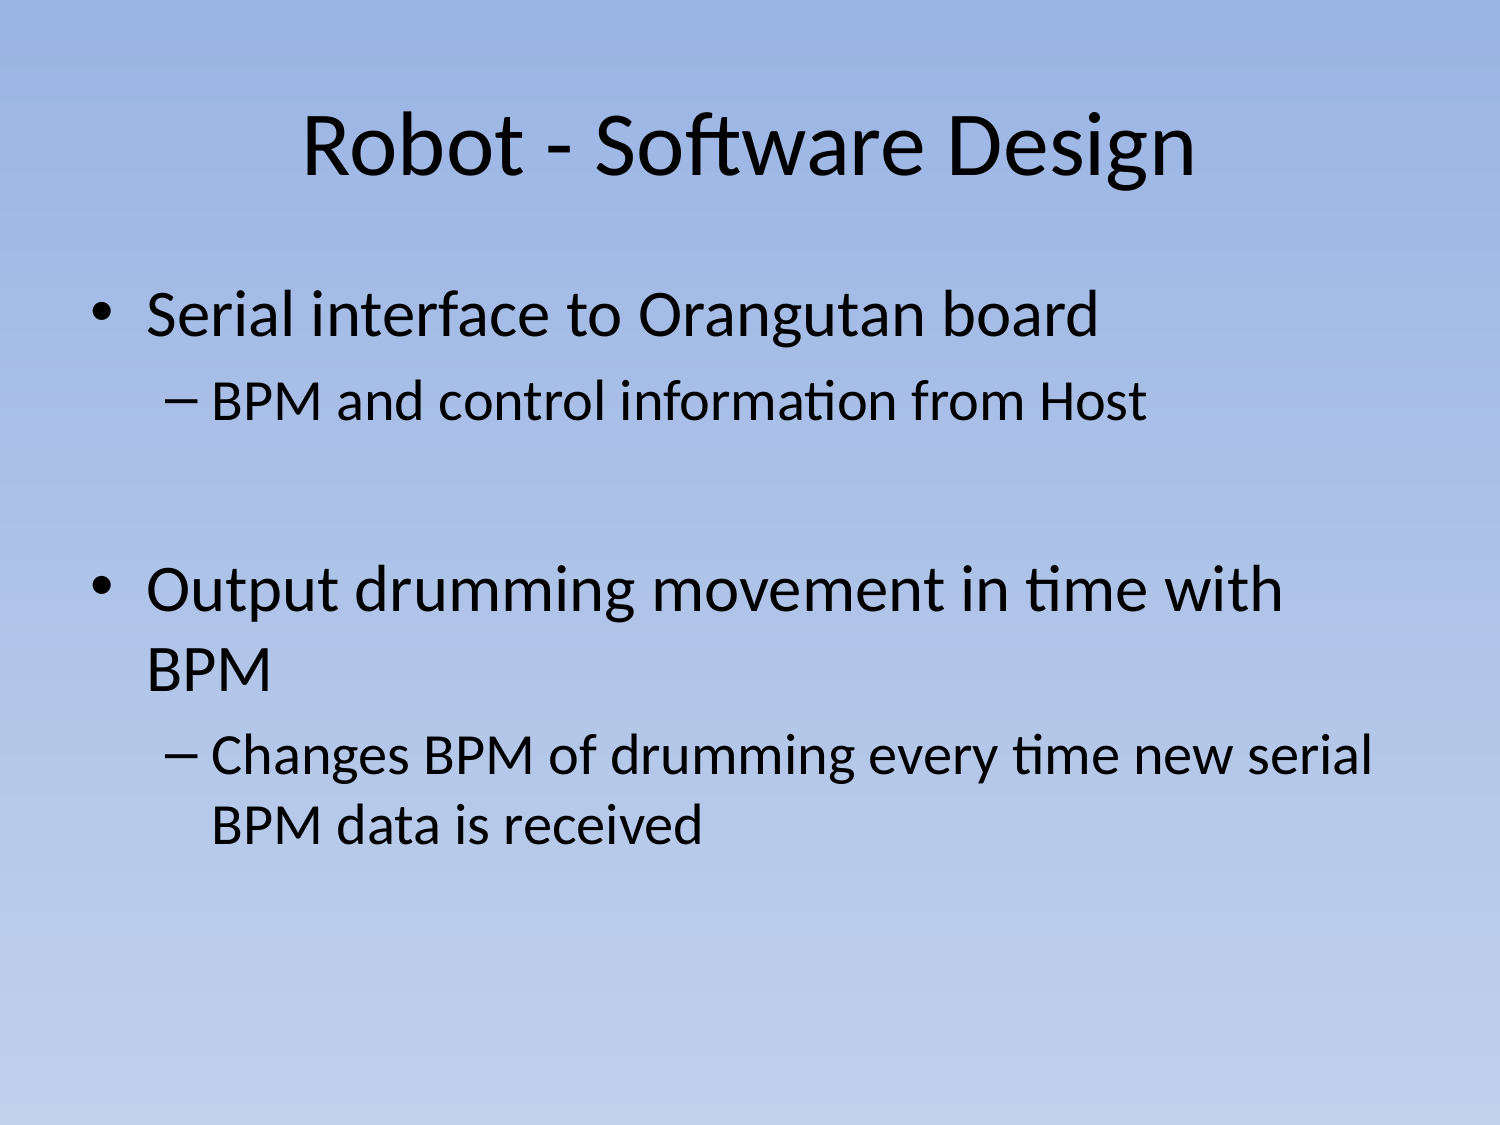

# Robot - Software Design
Serial interface to Orangutan board
BPM and control information from Host

Output drumming movement in time with BPM
Changes BPM of drumming every time new serial BPM data is received